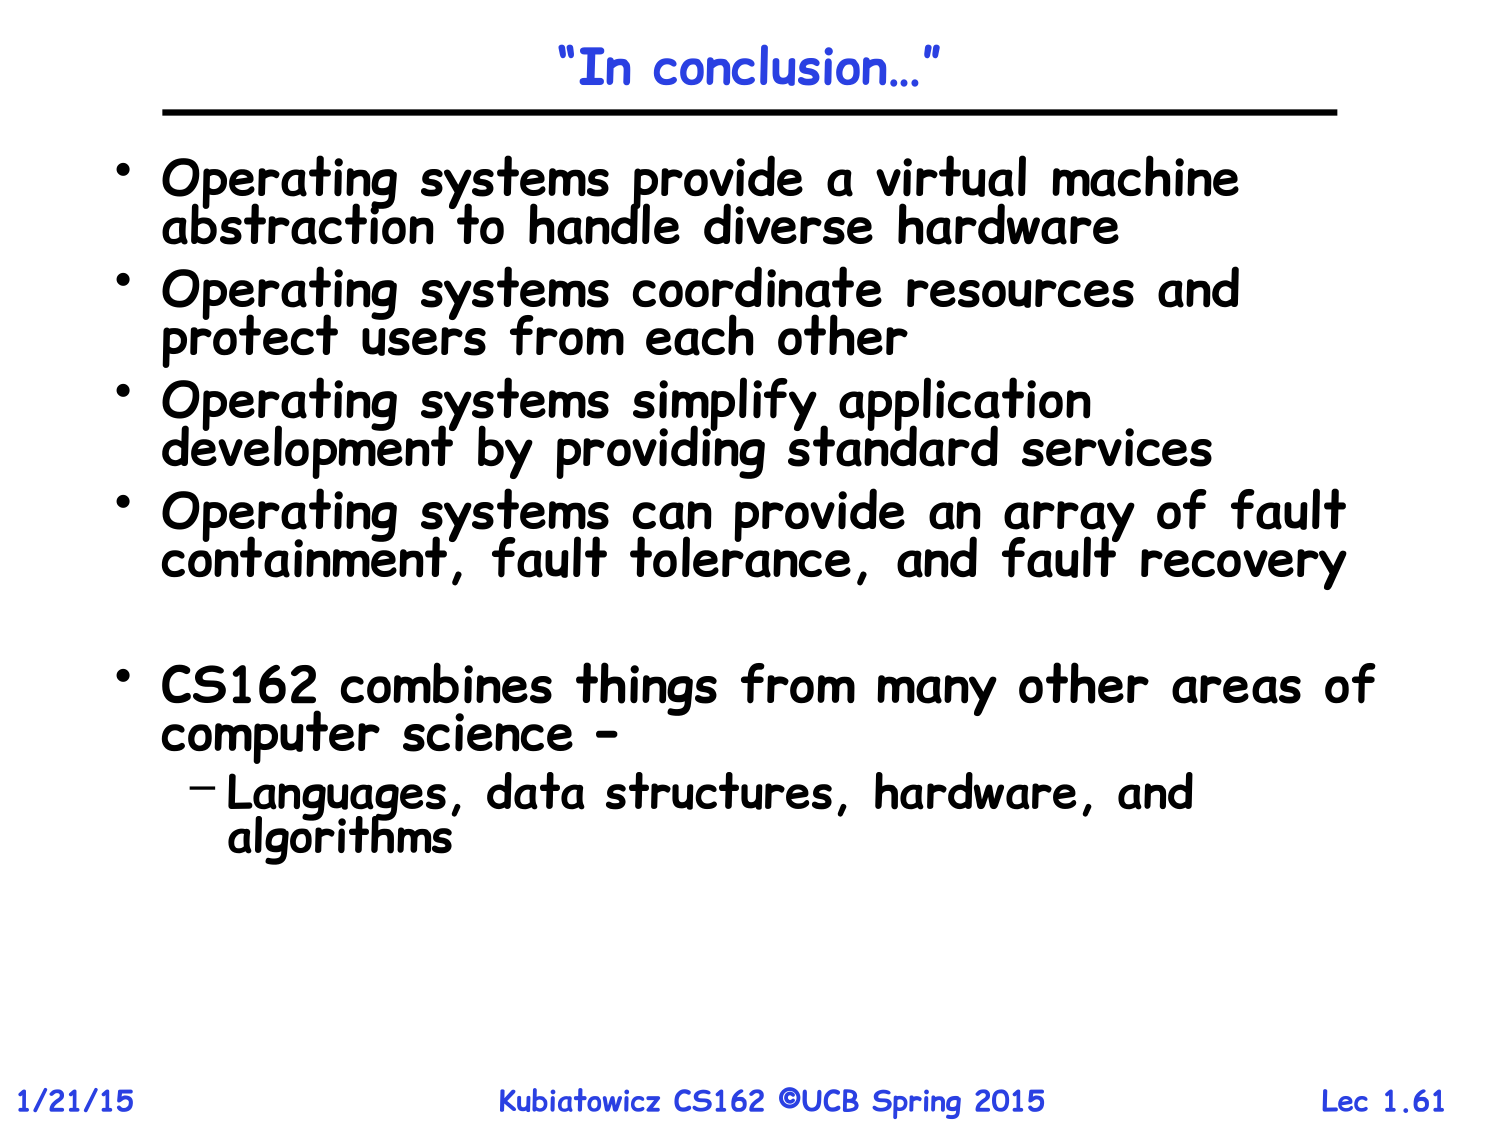

# “In conclusion…”
Operating systems provide a virtual machine abstraction to handle diverse hardware
Operating systems coordinate resources and protect users from each other
Operating systems simplify application development by providing standard services
Operating systems can provide an array of fault containment, fault tolerance, and fault recovery

CS162 combines things from many other areas of computer science –
Languages, data structures, hardware, and algorithms